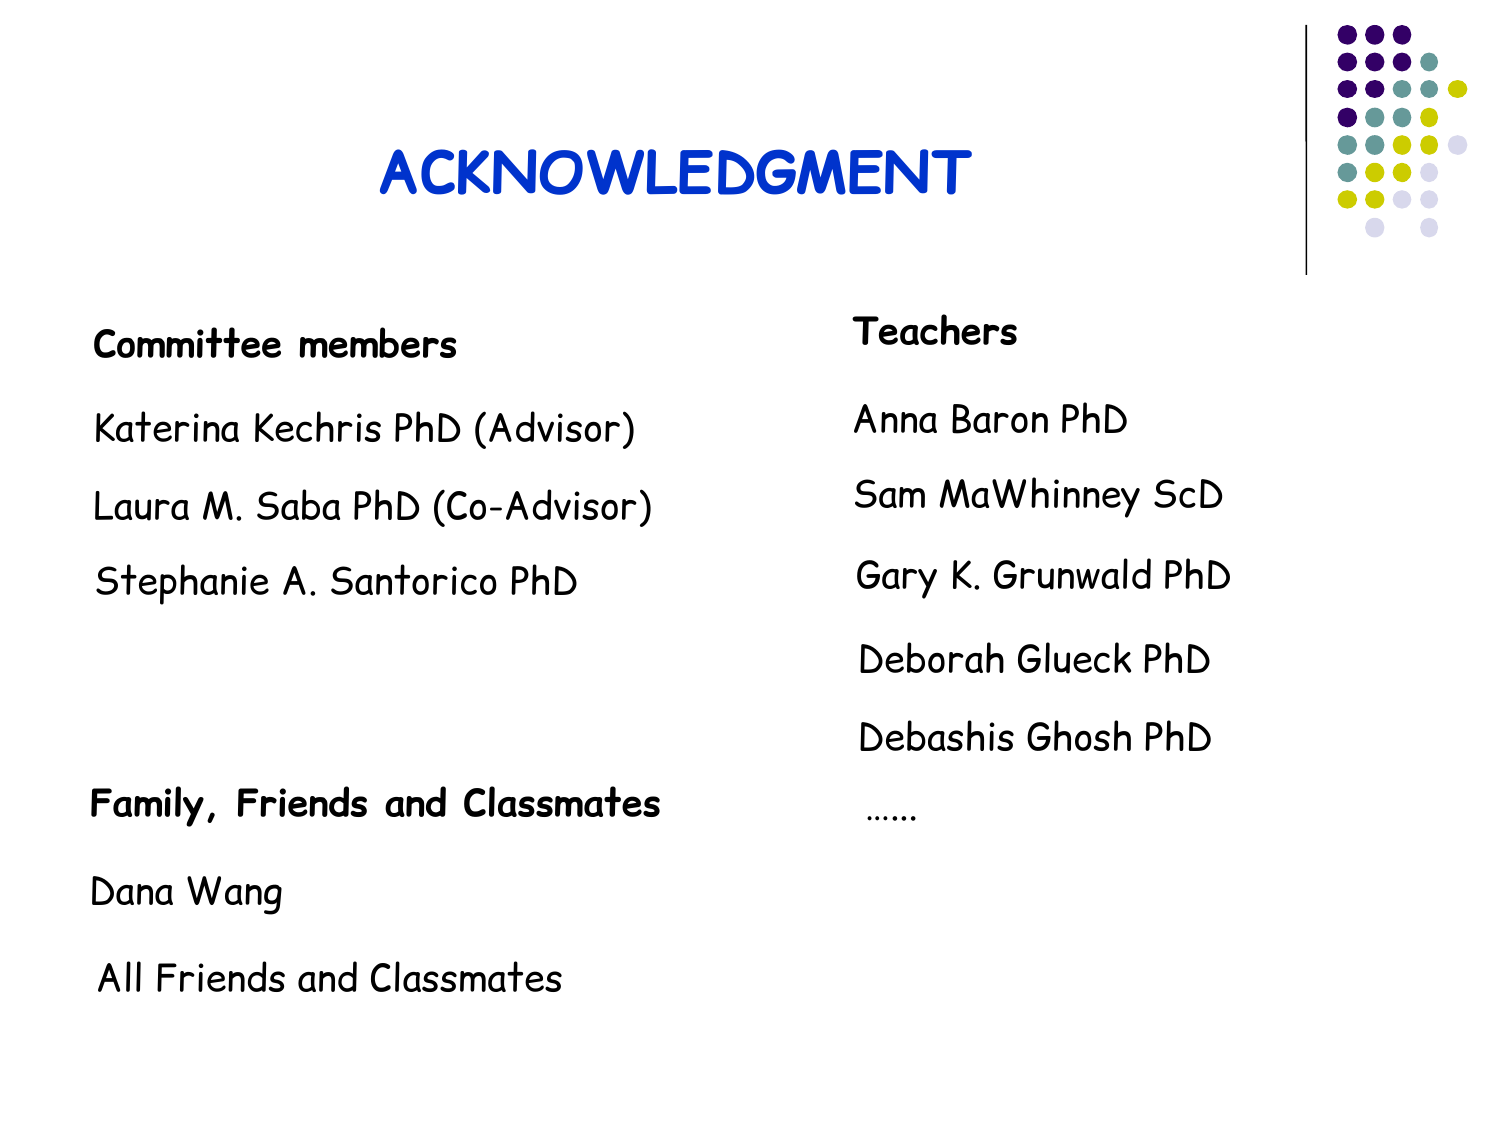

ACKNOWLEDGMENT
Teachers
Committee members
Anna Baron PhD
Katerina Kechris PhD (Advisor)
Sam MaWhinney ScD
Laura M. Saba PhD (Co-Advisor)
Gary K. Grunwald PhD
Stephanie A. Santorico PhD
Deborah Glueck PhD
Debashis Ghosh PhD
Family, Friends and Classmates

…...
Dana Wang
All Friends and Classmates